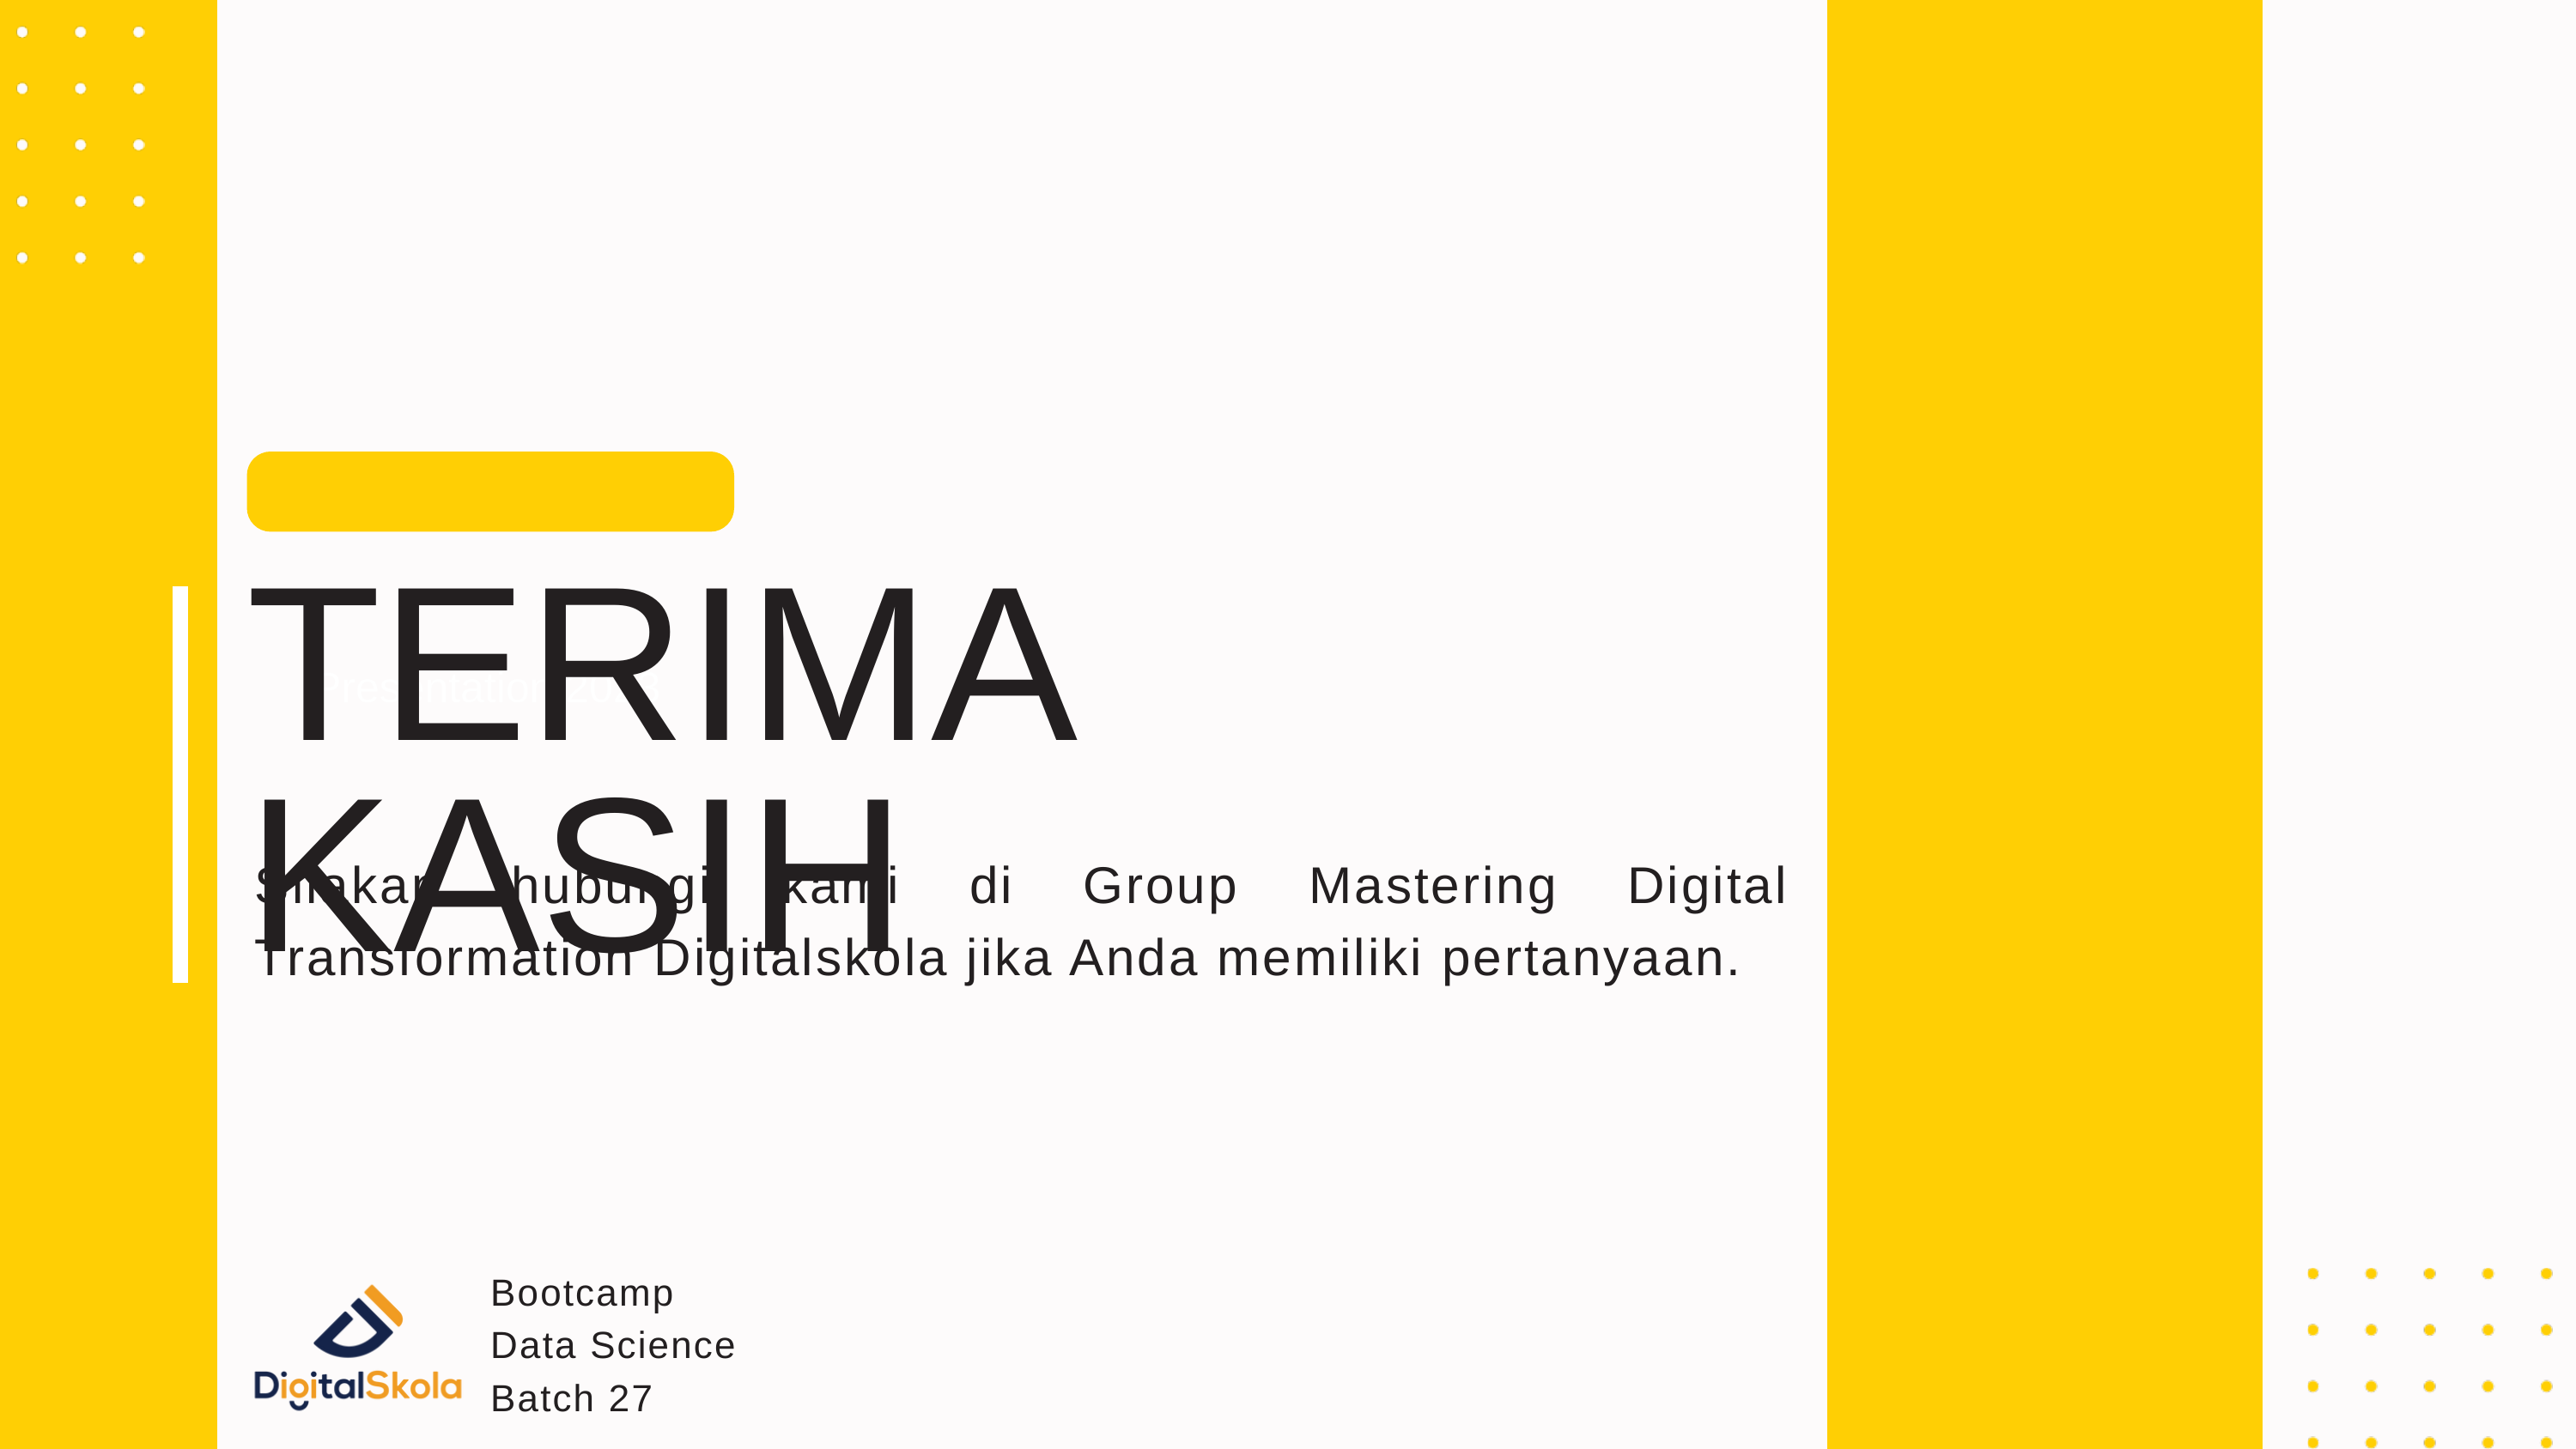

Presentation 2023
TERIMA KASIH

Silakan hubungi kami di Group Mastering Digital Transformation Digitalskola jika Anda memiliki pertanyaan.

Bootcamp
Data Science
Batch 27